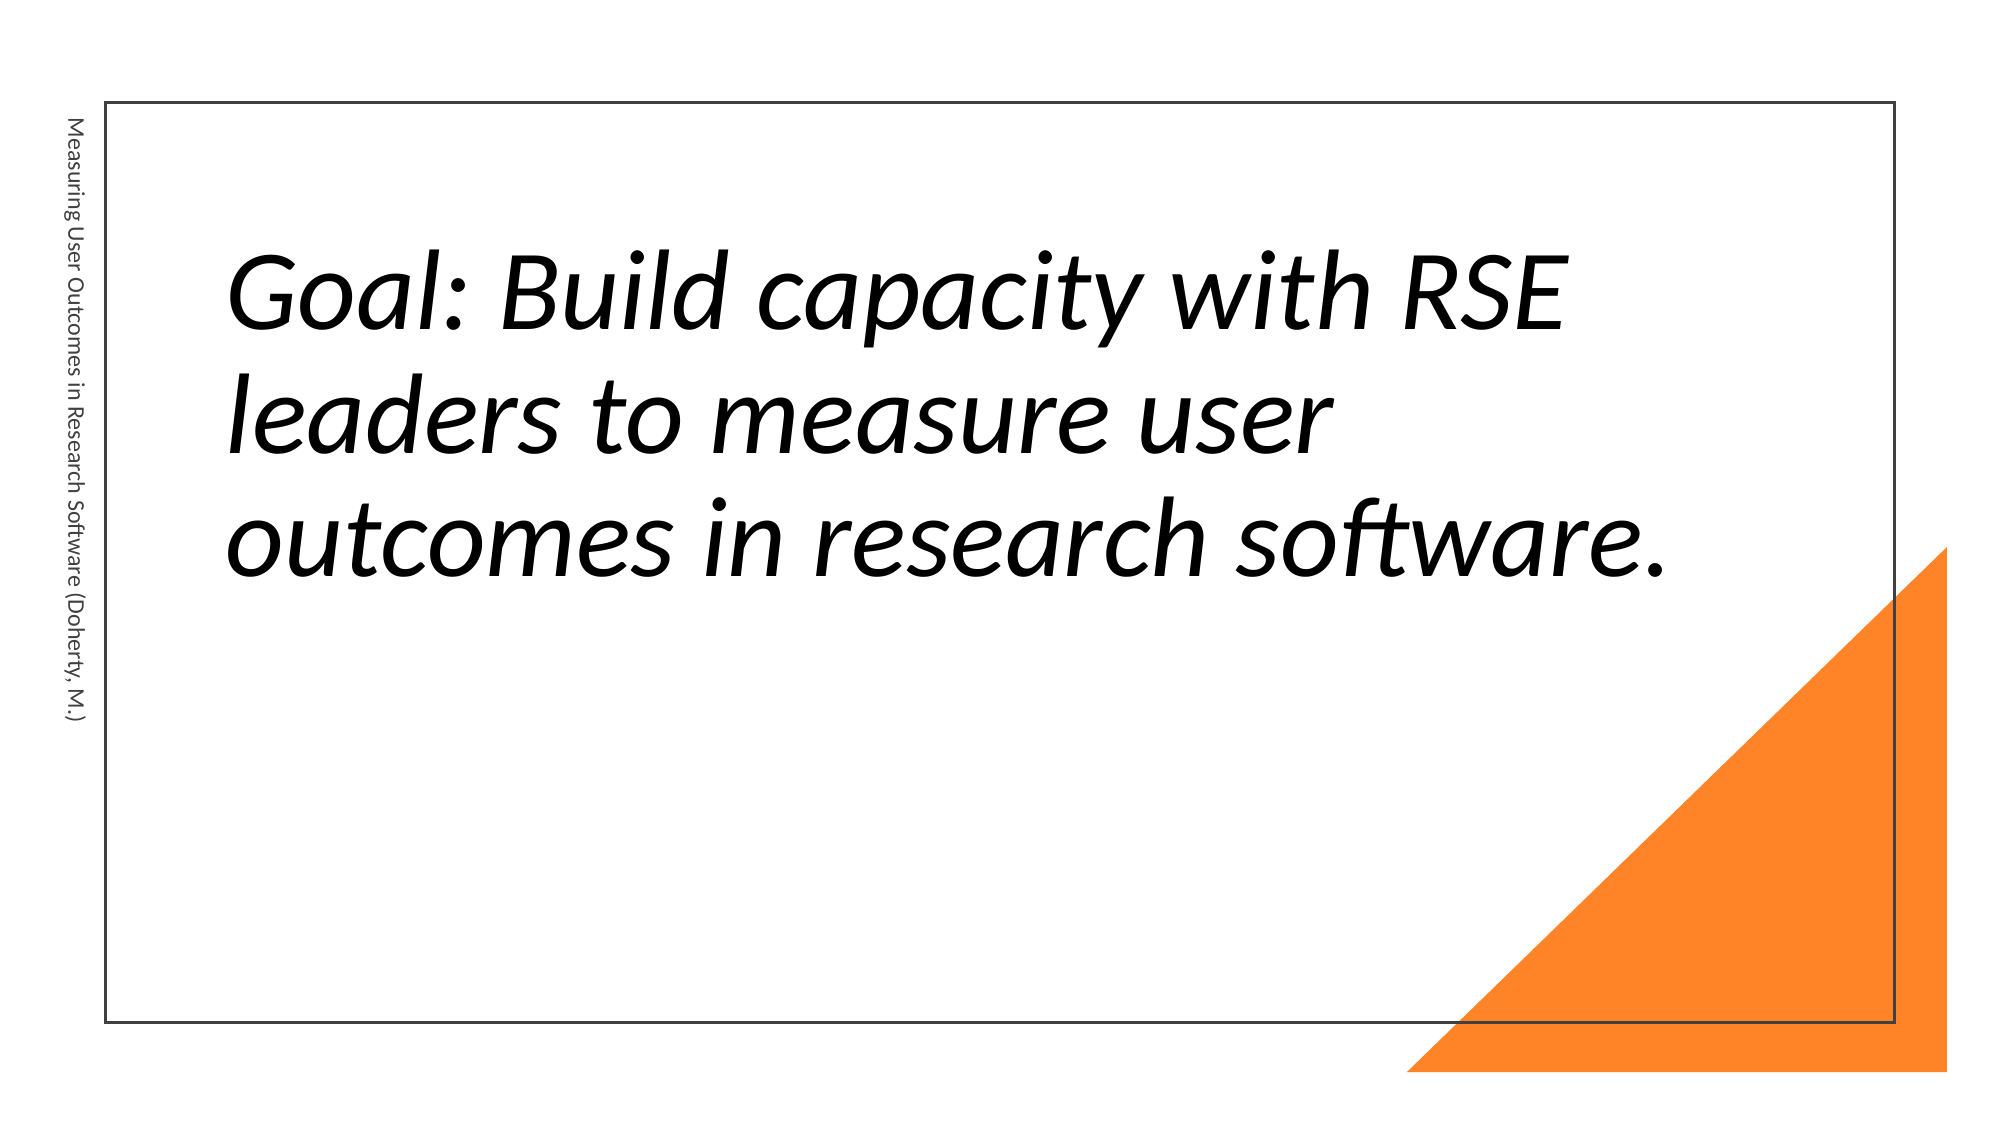

# Goal: Build capacity with RSE leaders to measure user outcomes in research software.
Measuring User Outcomes in Research Software (Doherty, M.)